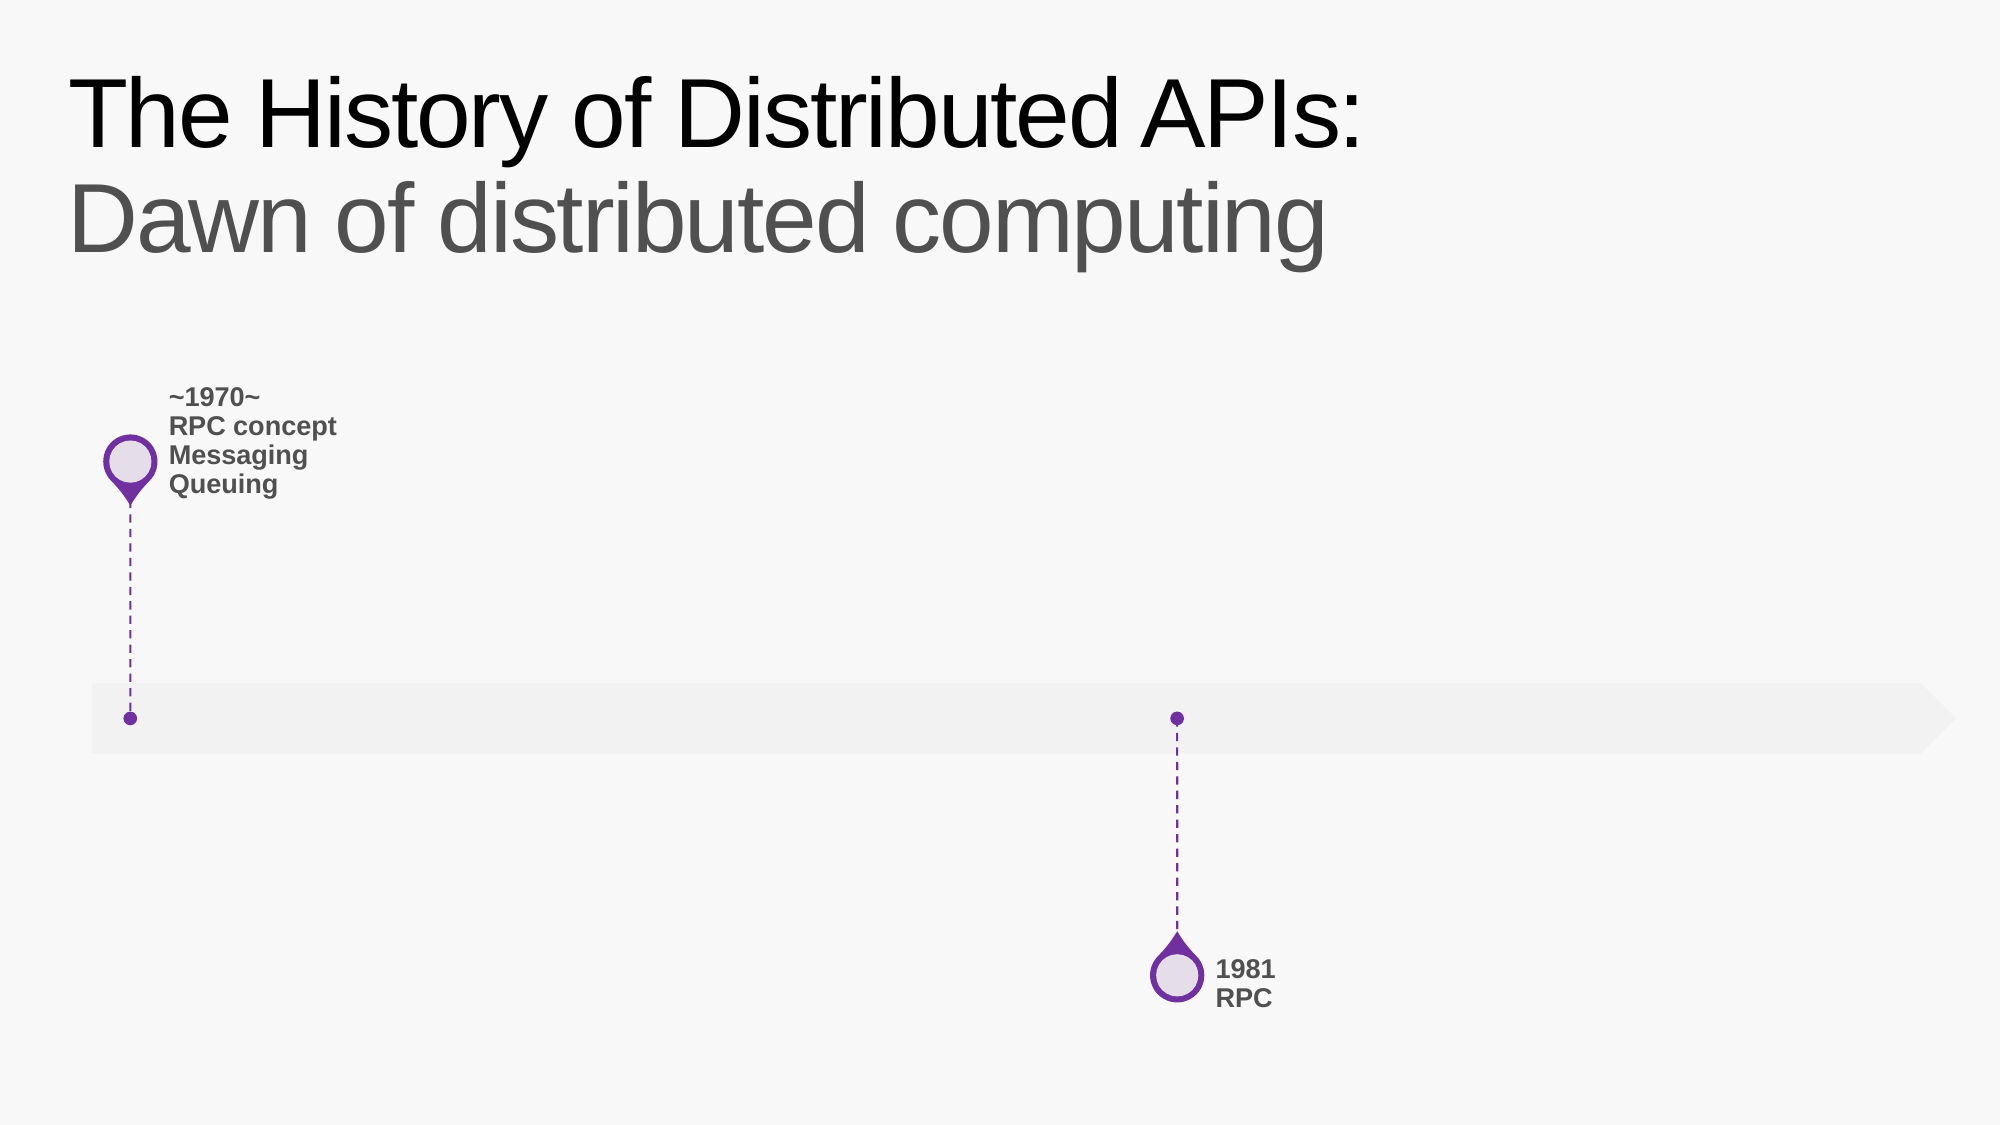

# The History of Distributed APIs:
Dawn of distributed computing
~1970~
RPC concept
Messaging
Queuing
1981
RPC